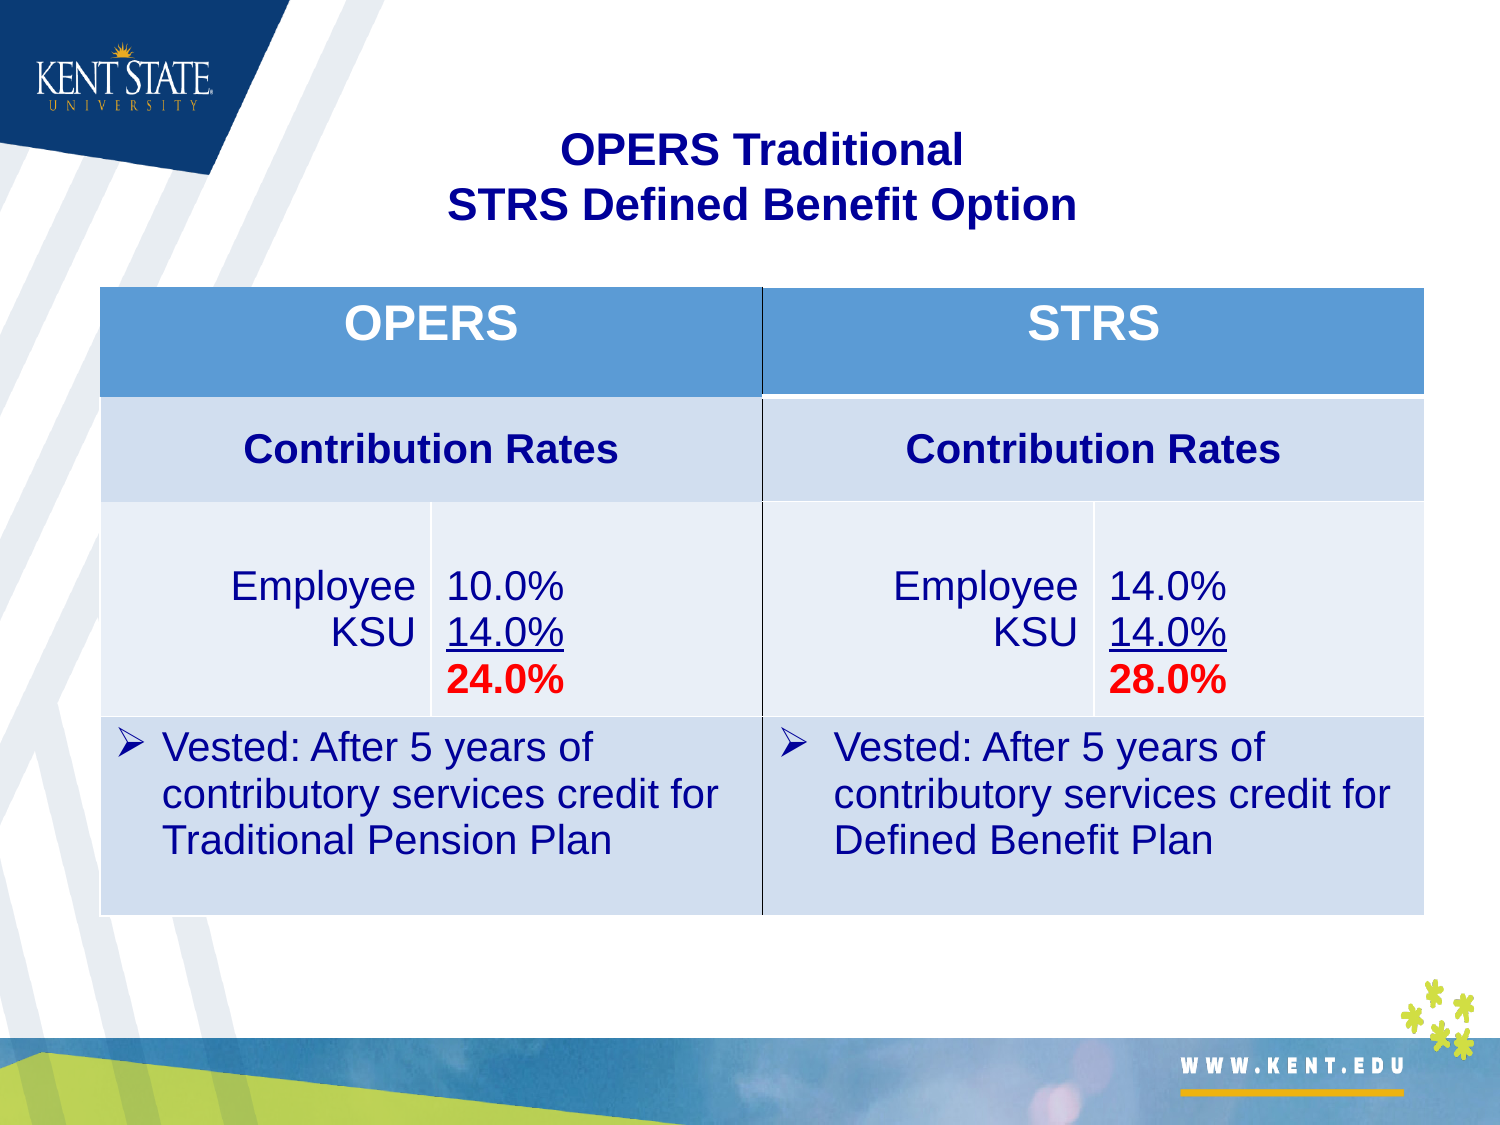

OPERS Traditional
STRS Defined Benefit Option
| OPERS |  | STRS |  |
| --- | --- | --- | --- |
| Contribution Rates |  | Contribution Rates |  |
| Employee KSU | 10.0% 14.0% 24.0% | Employee KSU | 14.0% 14.0% 28.0% |
| Vested: After 5 years of contributory services credit for Traditional Pension Plan |  | Vested: After 5 years of contributory services credit for Defined Benefit Plan |  |